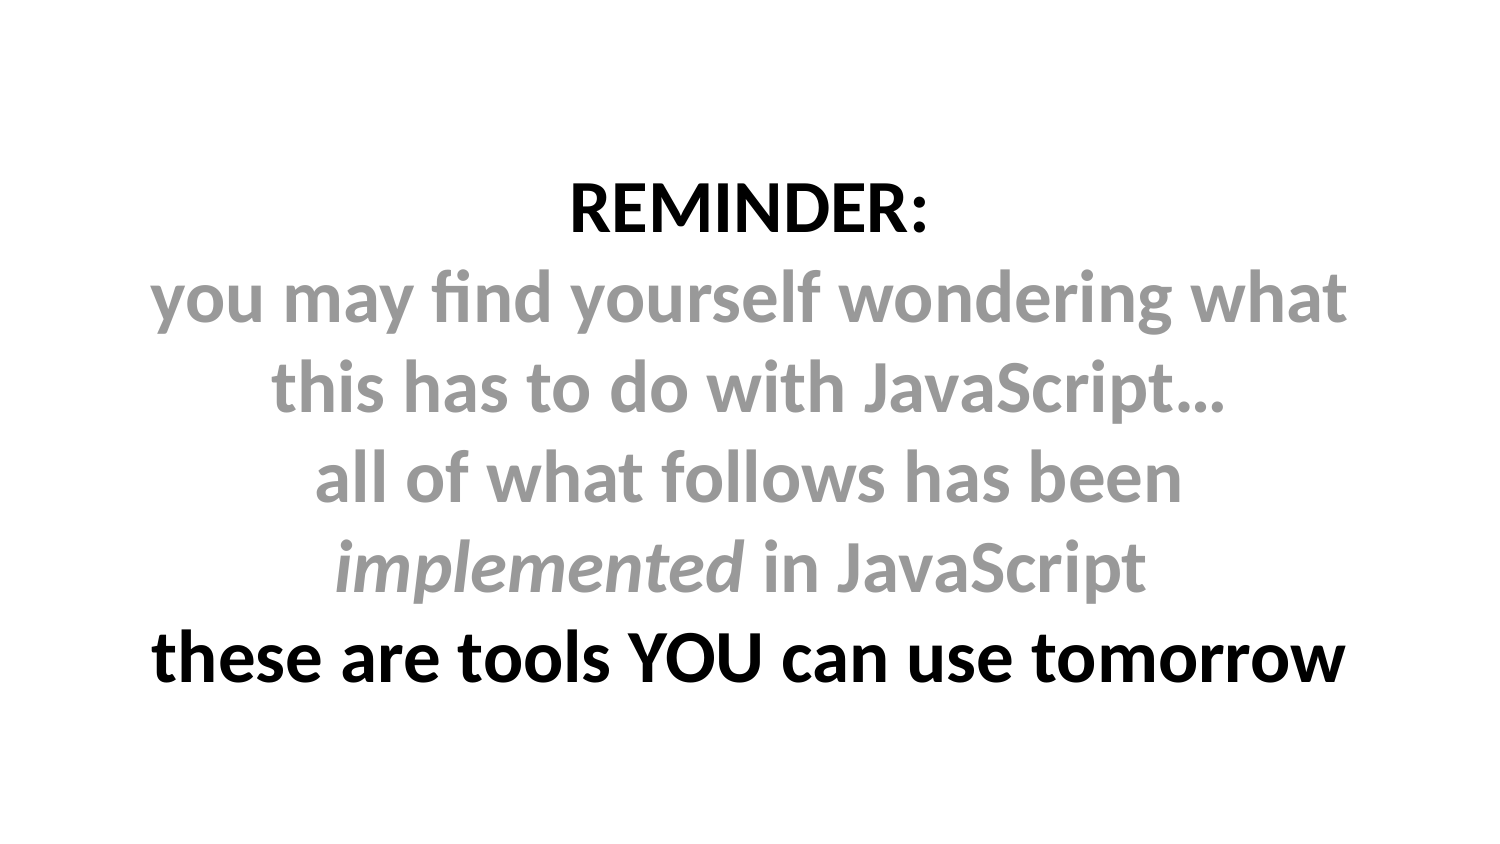

REMINDER:
you may find yourself wondering what this has to do with JavaScript…
all of what follows has been implemented in JavaScript
these are tools YOU can use tomorrow